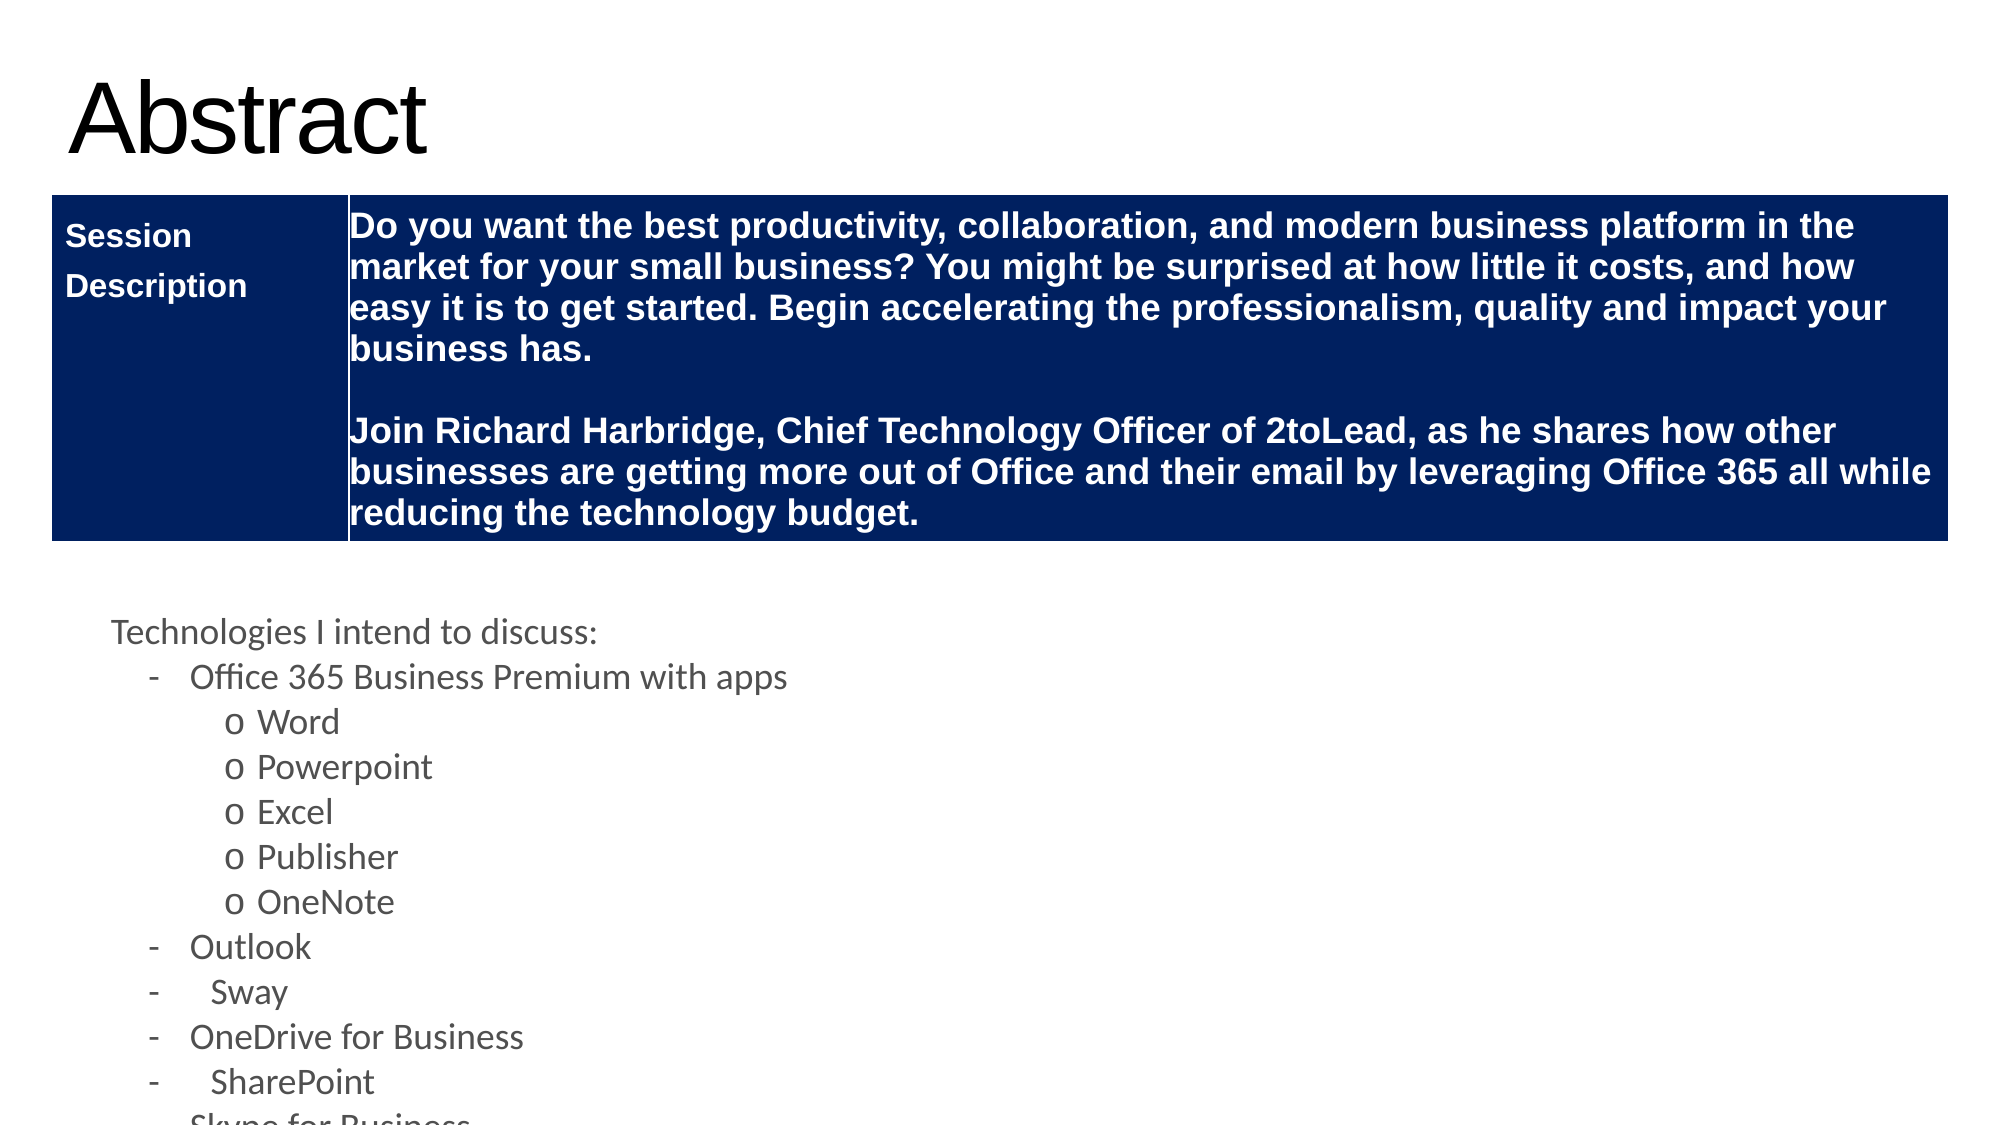

# Abstract
| Session Description | Do you want the best productivity, collaboration, and modern business platform in the market for your small business? You might be surprised at how little it costs, and how easy it is to get started. Begin accelerating the professionalism, quality and impact your business has. Join Richard Harbridge, Chief Technology Officer of 2toLead, as he shares how other businesses are getting more out of Office and their email by leveraging Office 365 all while reducing the technology budget. |
| --- | --- |
Technologies I intend to discuss:
-        Office 365 Business Premium with apps
o   Word
o   Powerpoint
o   Excel
o   Publisher
o   OneNote
-        Outlook
-      Sway
-        OneDrive for Business
-      SharePoint
-        Skype for Business